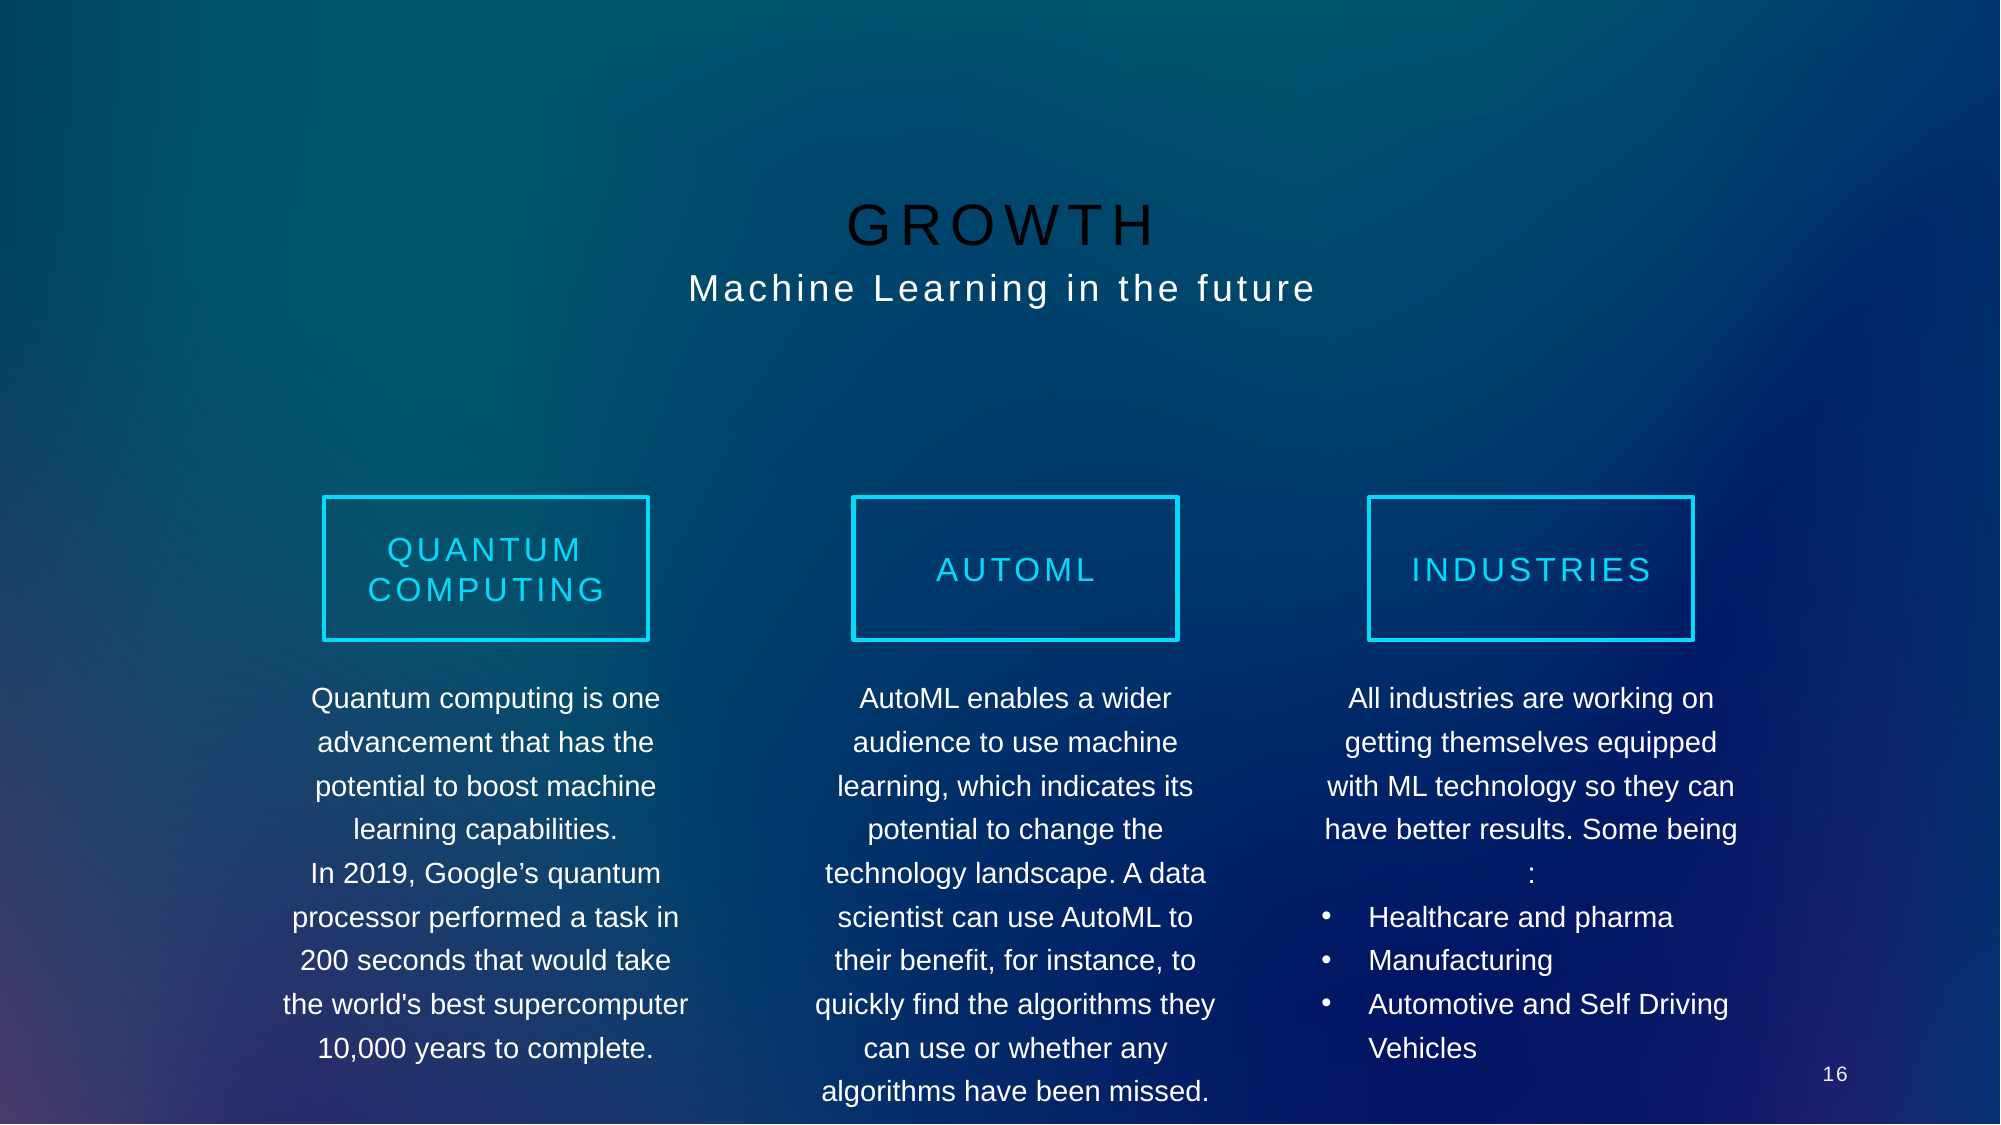

# Growth
Machine Learning in the future​
Quantum Computing
Automl
industries
Quantum computing is one advancement that has the potential to boost machine learning capabilities.
In 2019, Google’s quantum processor performed a task in 200 seconds that would take the world's best supercomputer 10,000 years to complete.
All industries are working on getting themselves equipped with ML technology so they can have better results. Some being :
Healthcare and pharma
Manufacturing
Automotive and Self Driving Vehicles
AutoML enables a wider audience to use machine learning, which indicates its potential to change the technology landscape. A data scientist can use AutoML to their benefit, for instance, to quickly find the algorithms they can use or whether any algorithms have been missed.
16